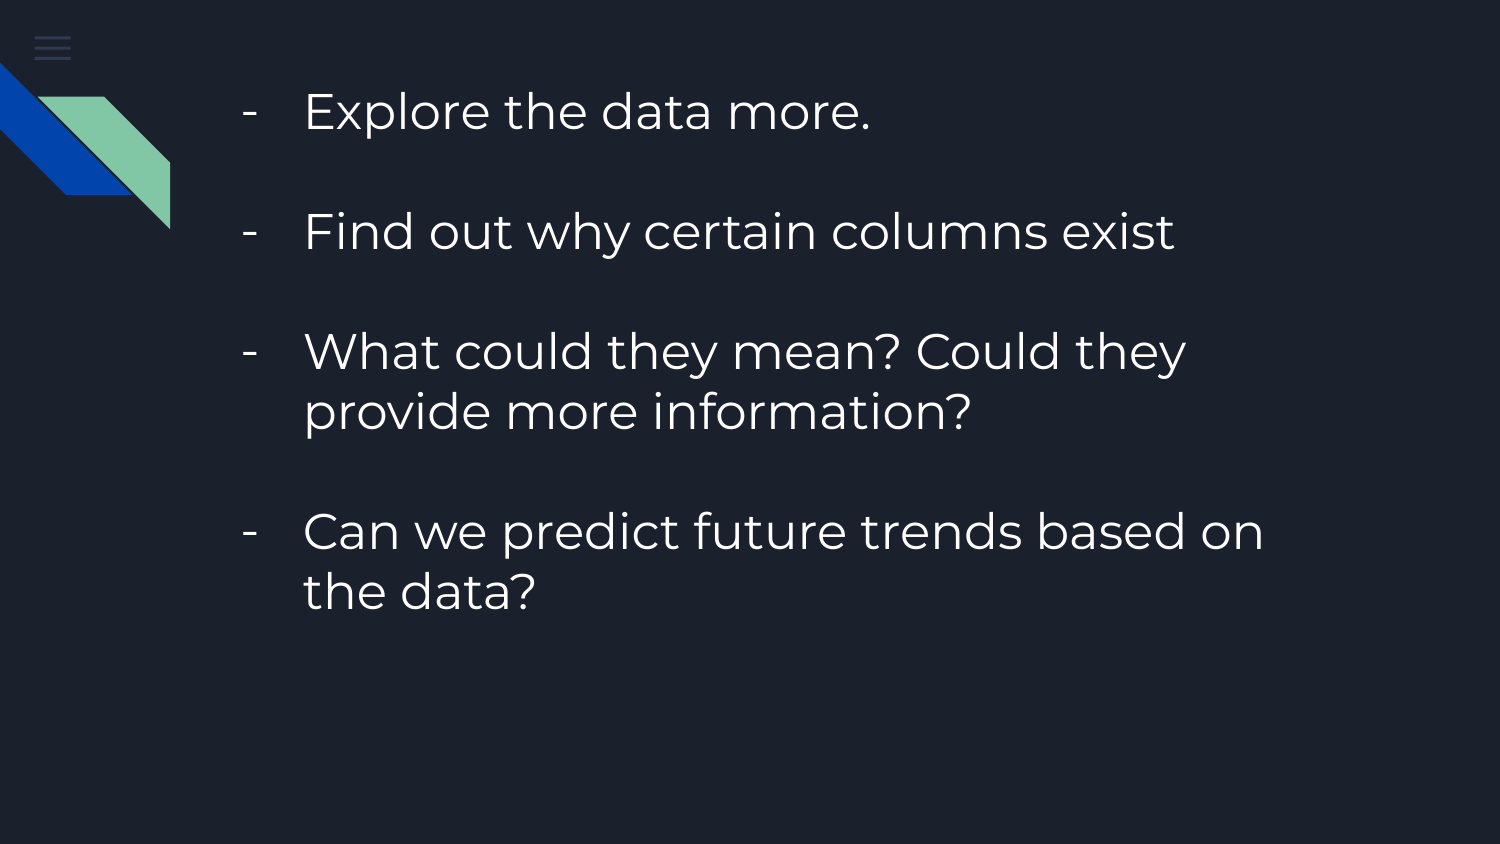

# Explore the data more.

Find out why certain columns exist

What could they mean? Could they provide more information?

Can we predict future trends based on the data?